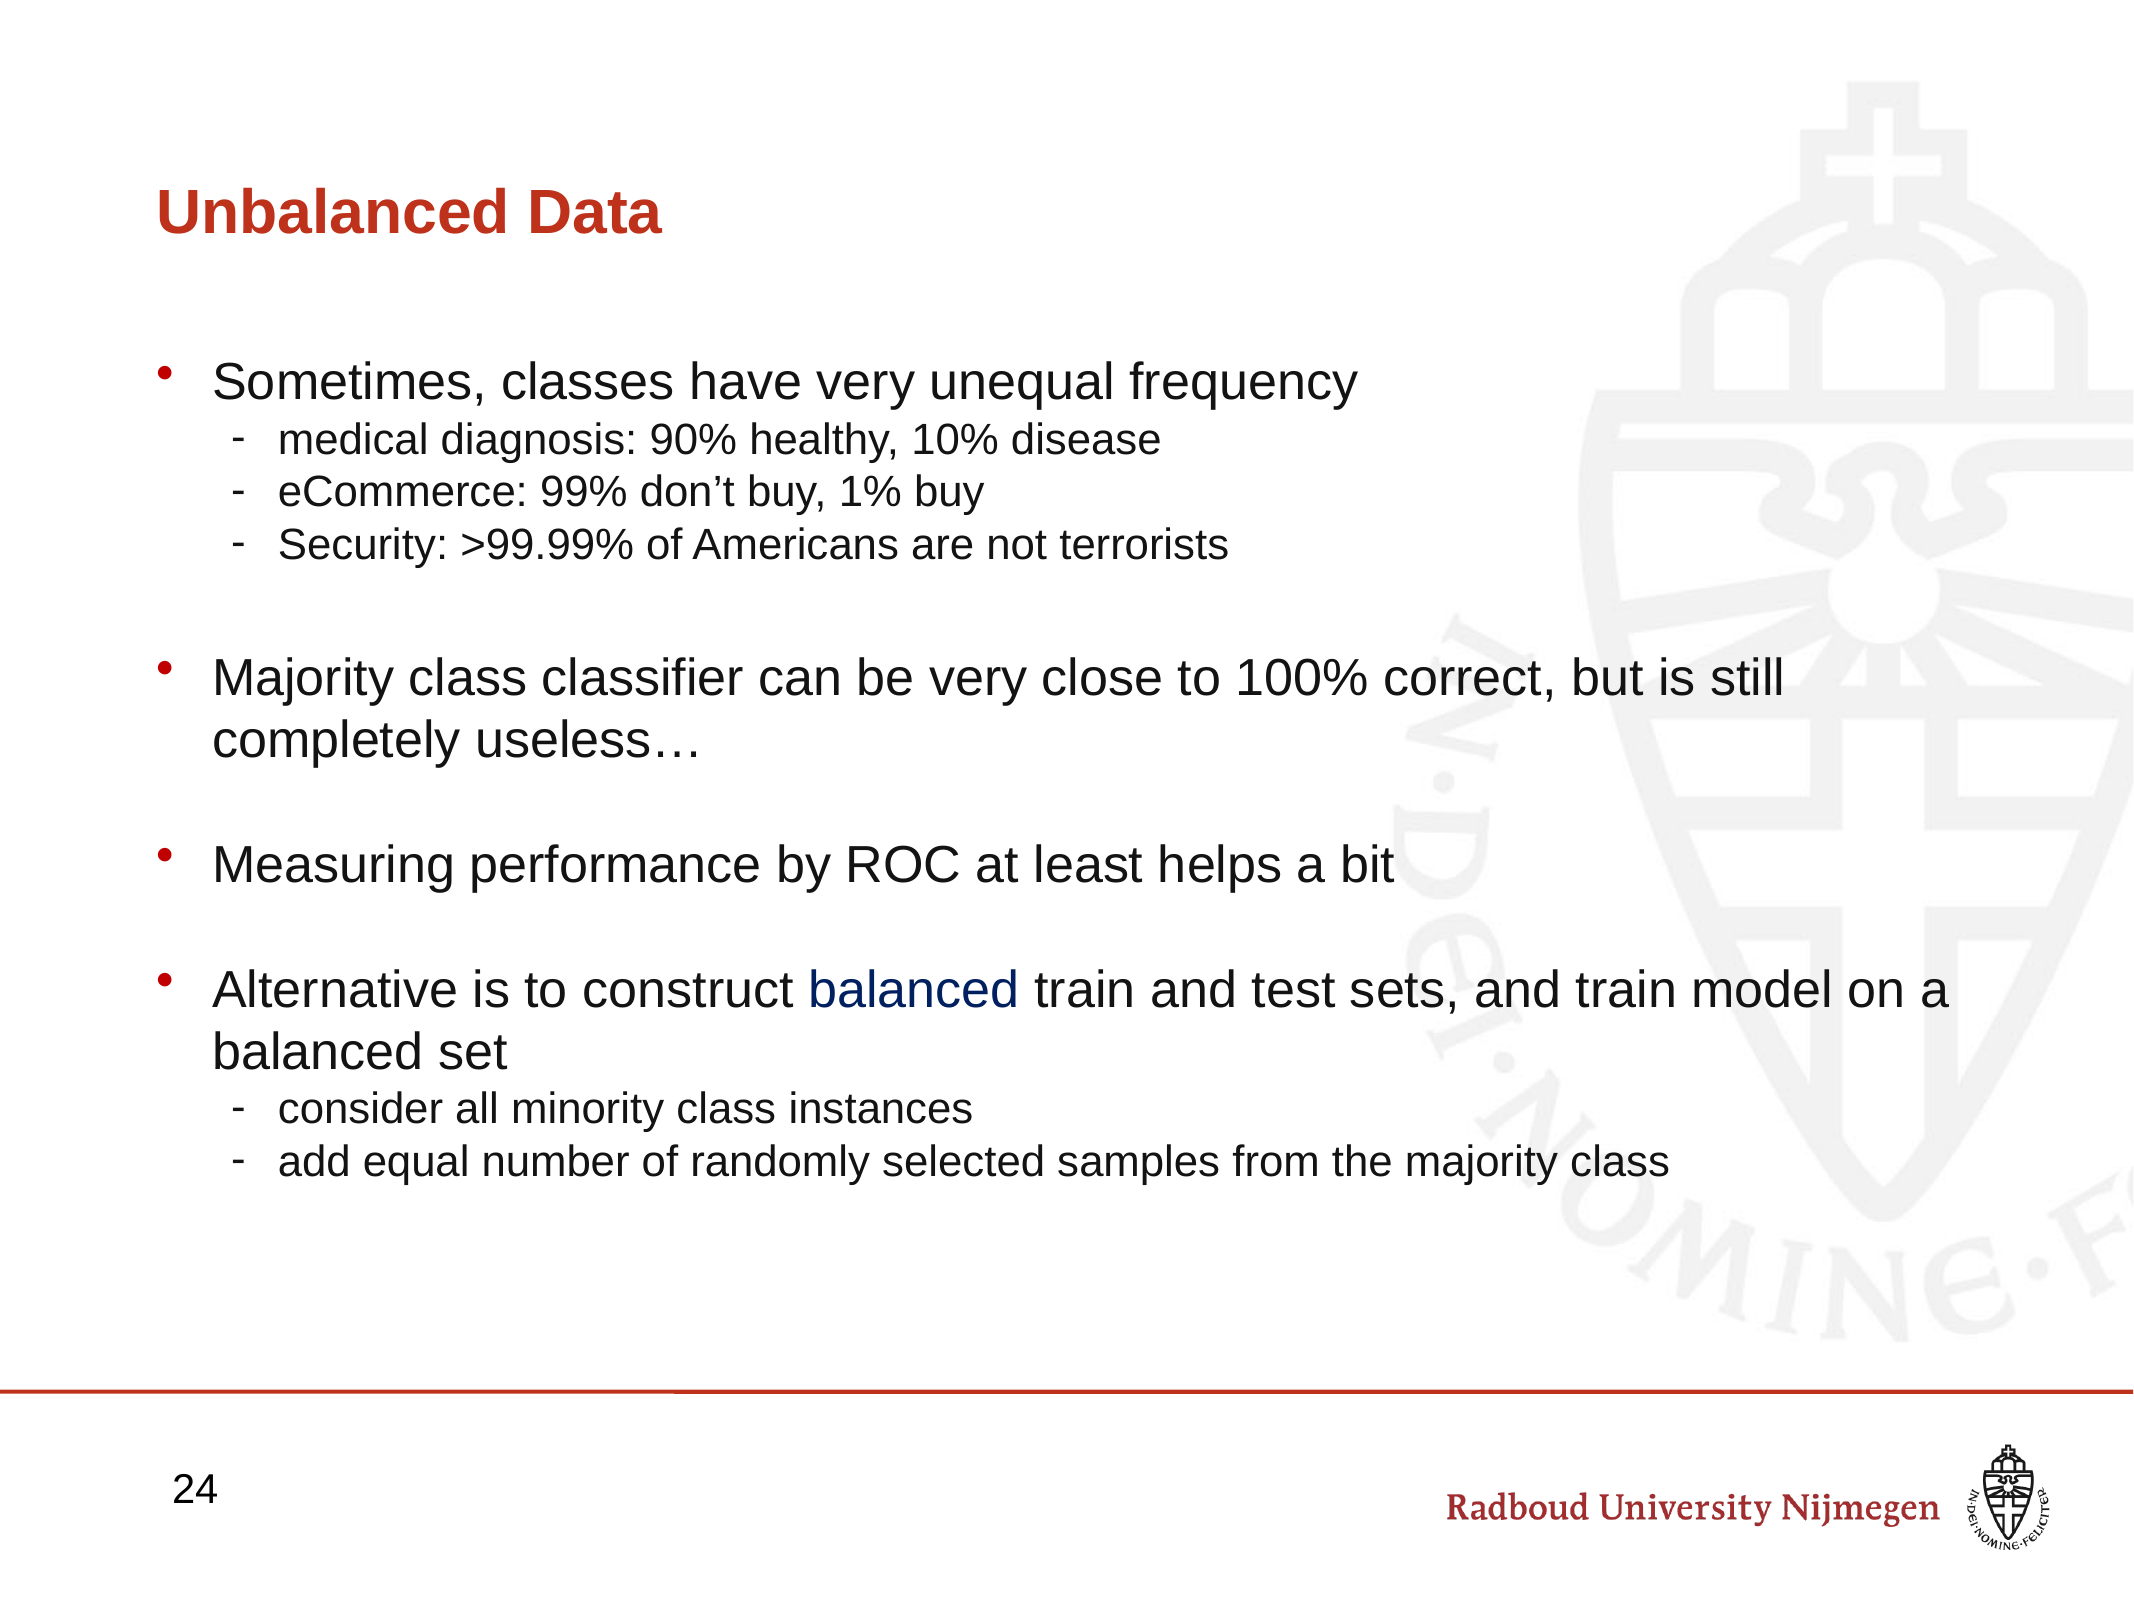

# Unbalanced Data
Sometimes, classes have very unequal frequency
medical diagnosis: 90% healthy, 10% disease
eCommerce: 99% don’t buy, 1% buy
Security: >99.99% of Americans are not terrorists

Majority class classifier can be very close to 100% correct, but is still completely useless…

Measuring performance by ROC at least helps a bit

Alternative is to construct balanced train and test sets, and train model on a balanced set
consider all minority class instances
add equal number of randomly selected samples from the majority class

24